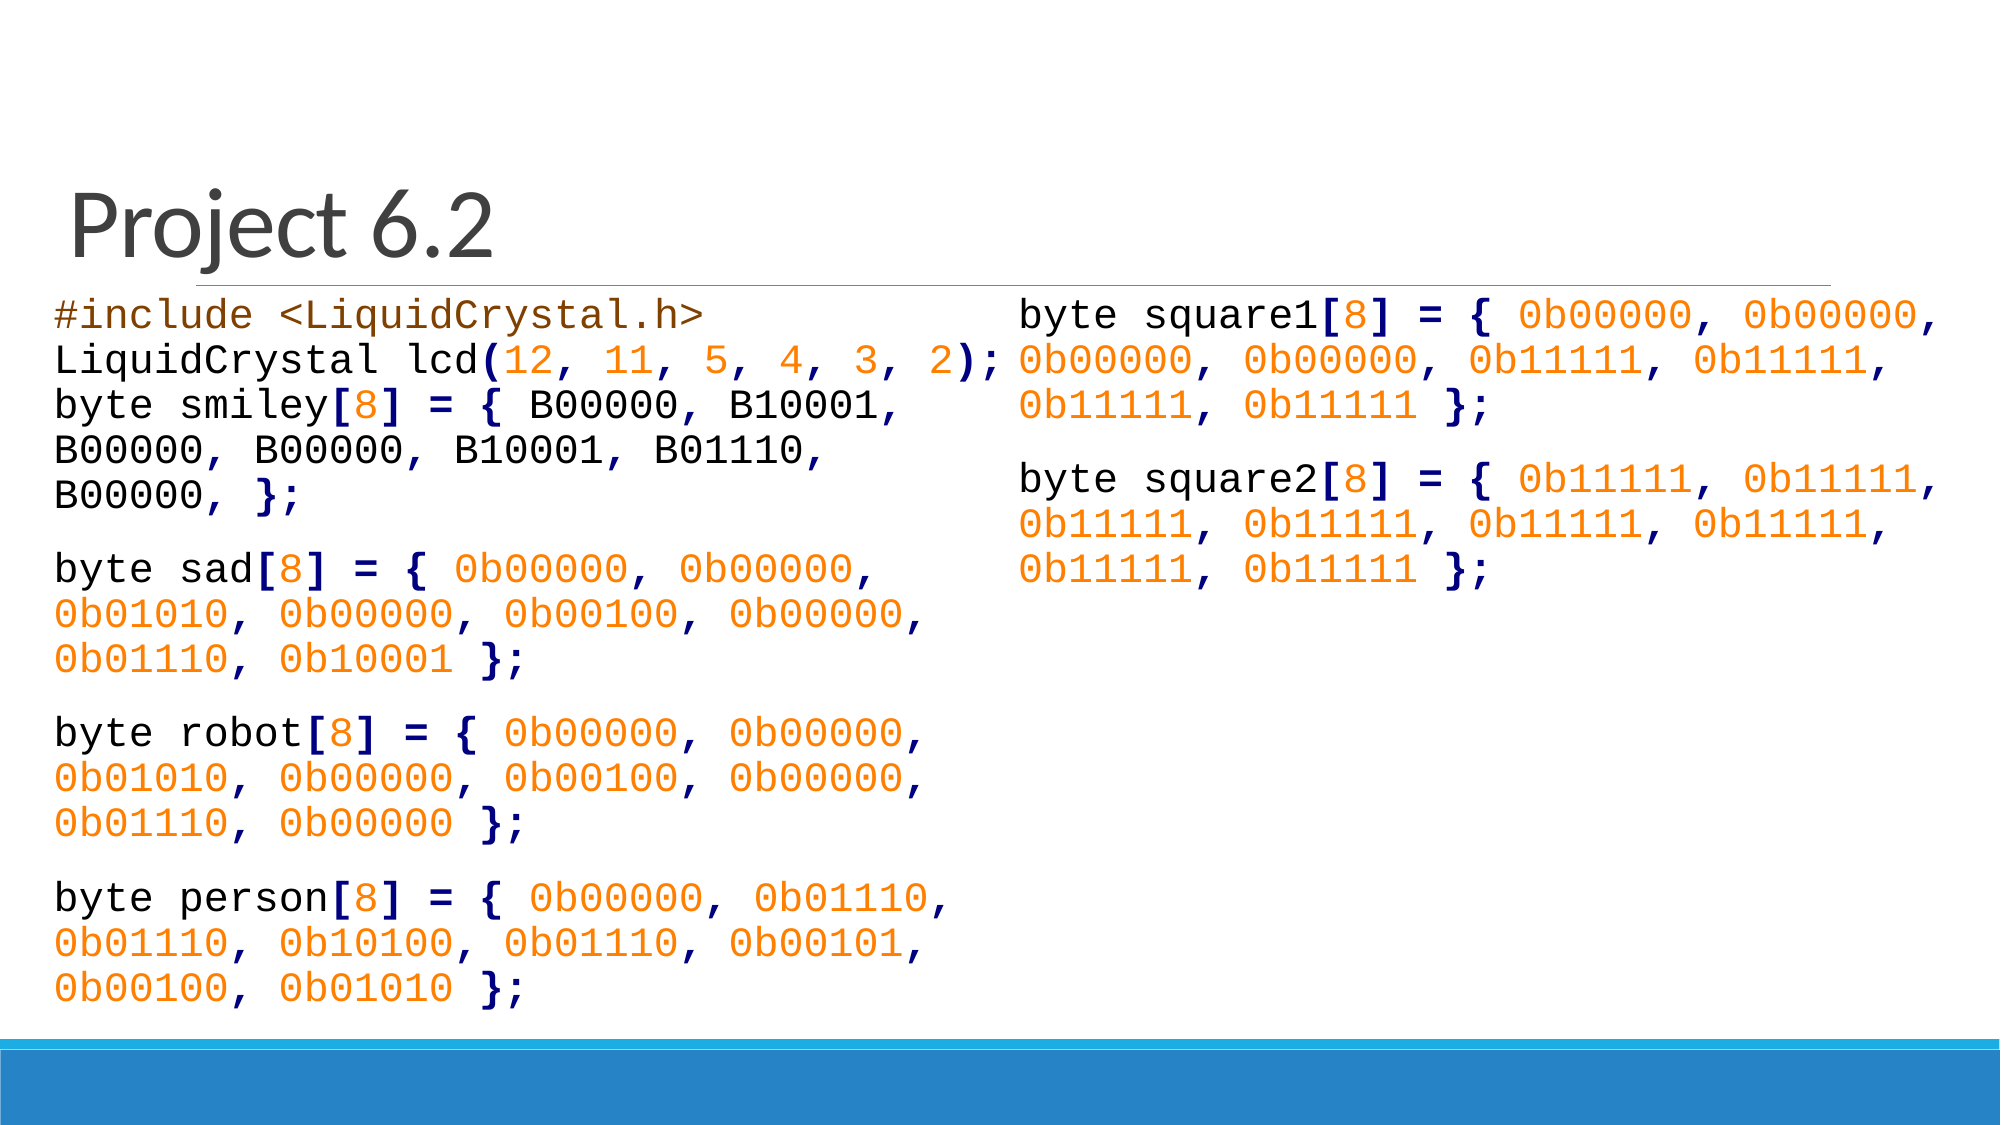

# Project 6.2
#include <LiquidCrystal.h> LiquidCrystal lcd(12, 11, 5, 4, 3, 2); byte smiley[8] = { B00000, B10001, B00000, B00000, B10001, B01110, B00000, };
byte sad[8] = { 0b00000, 0b00000, 0b01010, 0b00000, 0b00100, 0b00000, 0b01110, 0b10001 };
byte robot[8] = { 0b00000, 0b00000, 0b01010, 0b00000, 0b00100, 0b00000, 0b01110, 0b00000 };
byte person[8] = { 0b00000, 0b01110, 0b01110, 0b10100, 0b01110, 0b00101, 0b00100, 0b01010 };
byte square1[8] = { 0b00000, 0b00000, 0b00000, 0b00000, 0b11111, 0b11111, 0b11111, 0b11111 };
byte square2[8] = { 0b11111, 0b11111, 0b11111, 0b11111, 0b11111, 0b11111, 0b11111, 0b11111 };